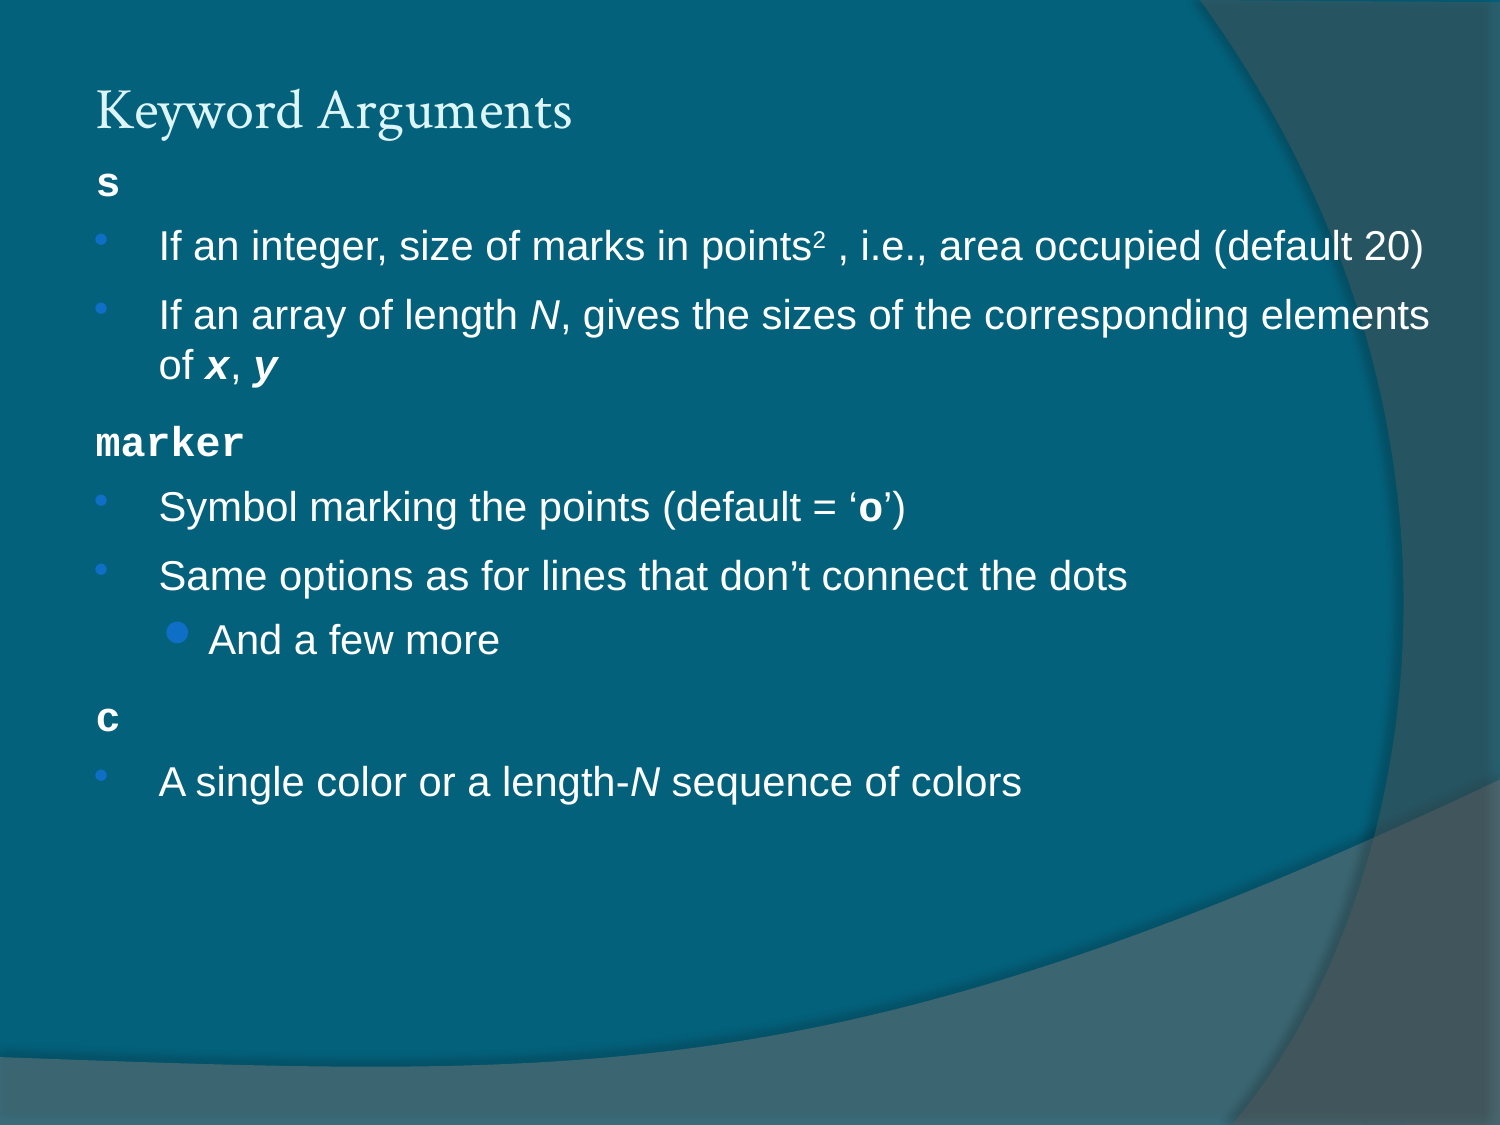

Keyword Arguments
s
If an integer, size of marks in points2 , i.e., area occupied (default 20)
If an array of length N, gives the sizes of the corresponding elements of x, y
marker
Symbol marking the points (default = ‘o’)
Same options as for lines that don’t connect the dots
And a few more
c
A single color or a length-N sequence of colors